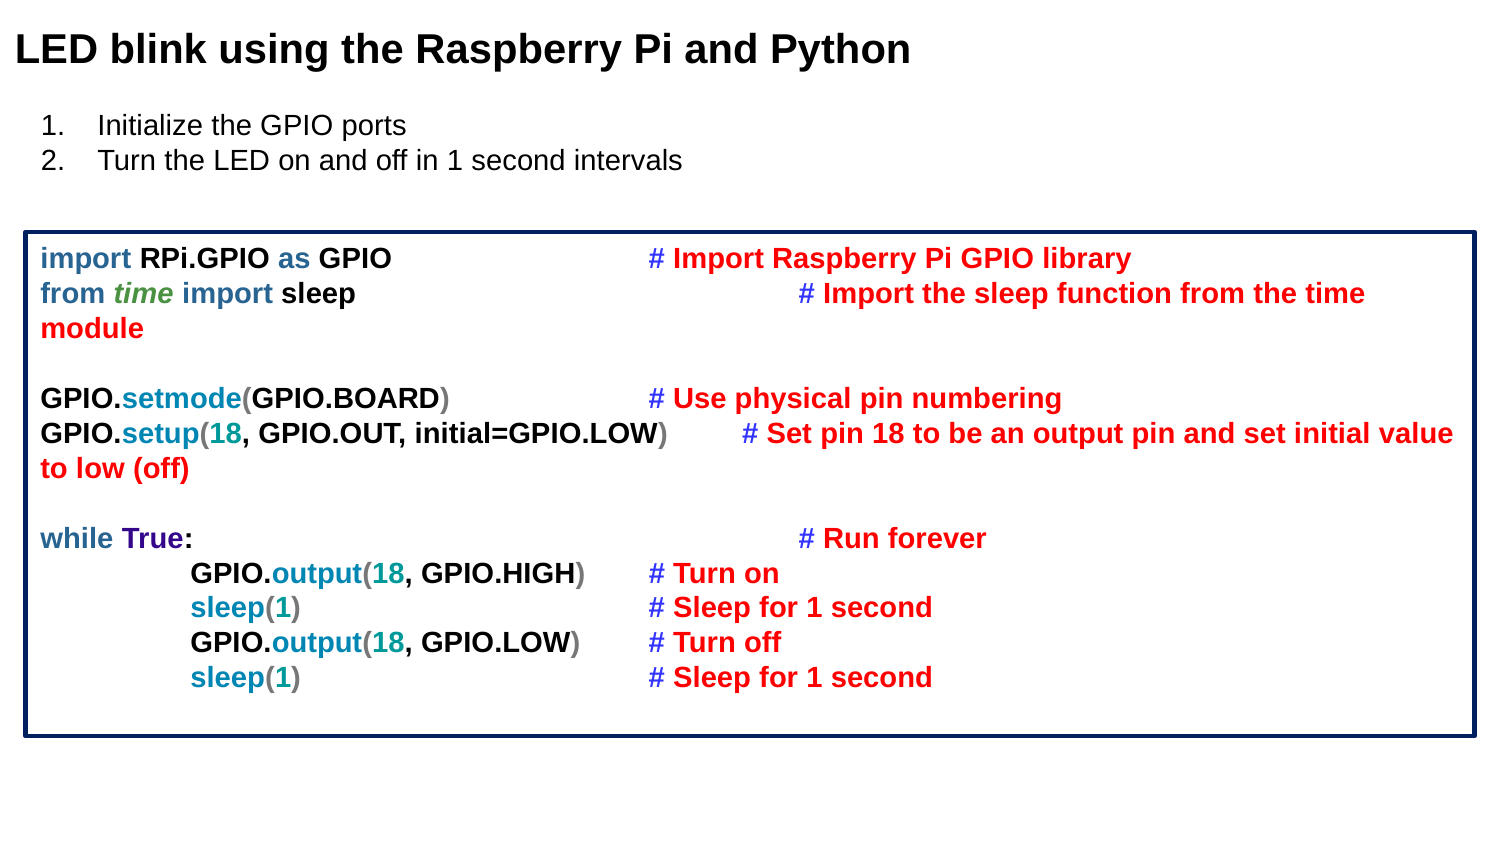

LED blink using the Raspberry Pi and Python
Initialize the GPIO ports
Turn the LED on and off in 1 second intervals

import RPi.GPIO as GPIO 		 # Import Raspberry Pi GPIO library
from time import sleep 			 # Import the sleep function from the time module

GPIO.setmode(GPIO.BOARD) 		 # Use physical pin numbering
GPIO.setup(18, GPIO.OUT, initial=GPIO.LOW)         # Set pin 18 to be an output pin and set initial value to low (off)

while True: 			 	 # Run forever
	GPIO.output(18, GPIO.HIGH)	 # Turn on
	sleep(1) 			 # Sleep for 1 second
	GPIO.output(18, GPIO.LOW) 	 # Turn off
	sleep(1) 			 # Sleep for 1 second